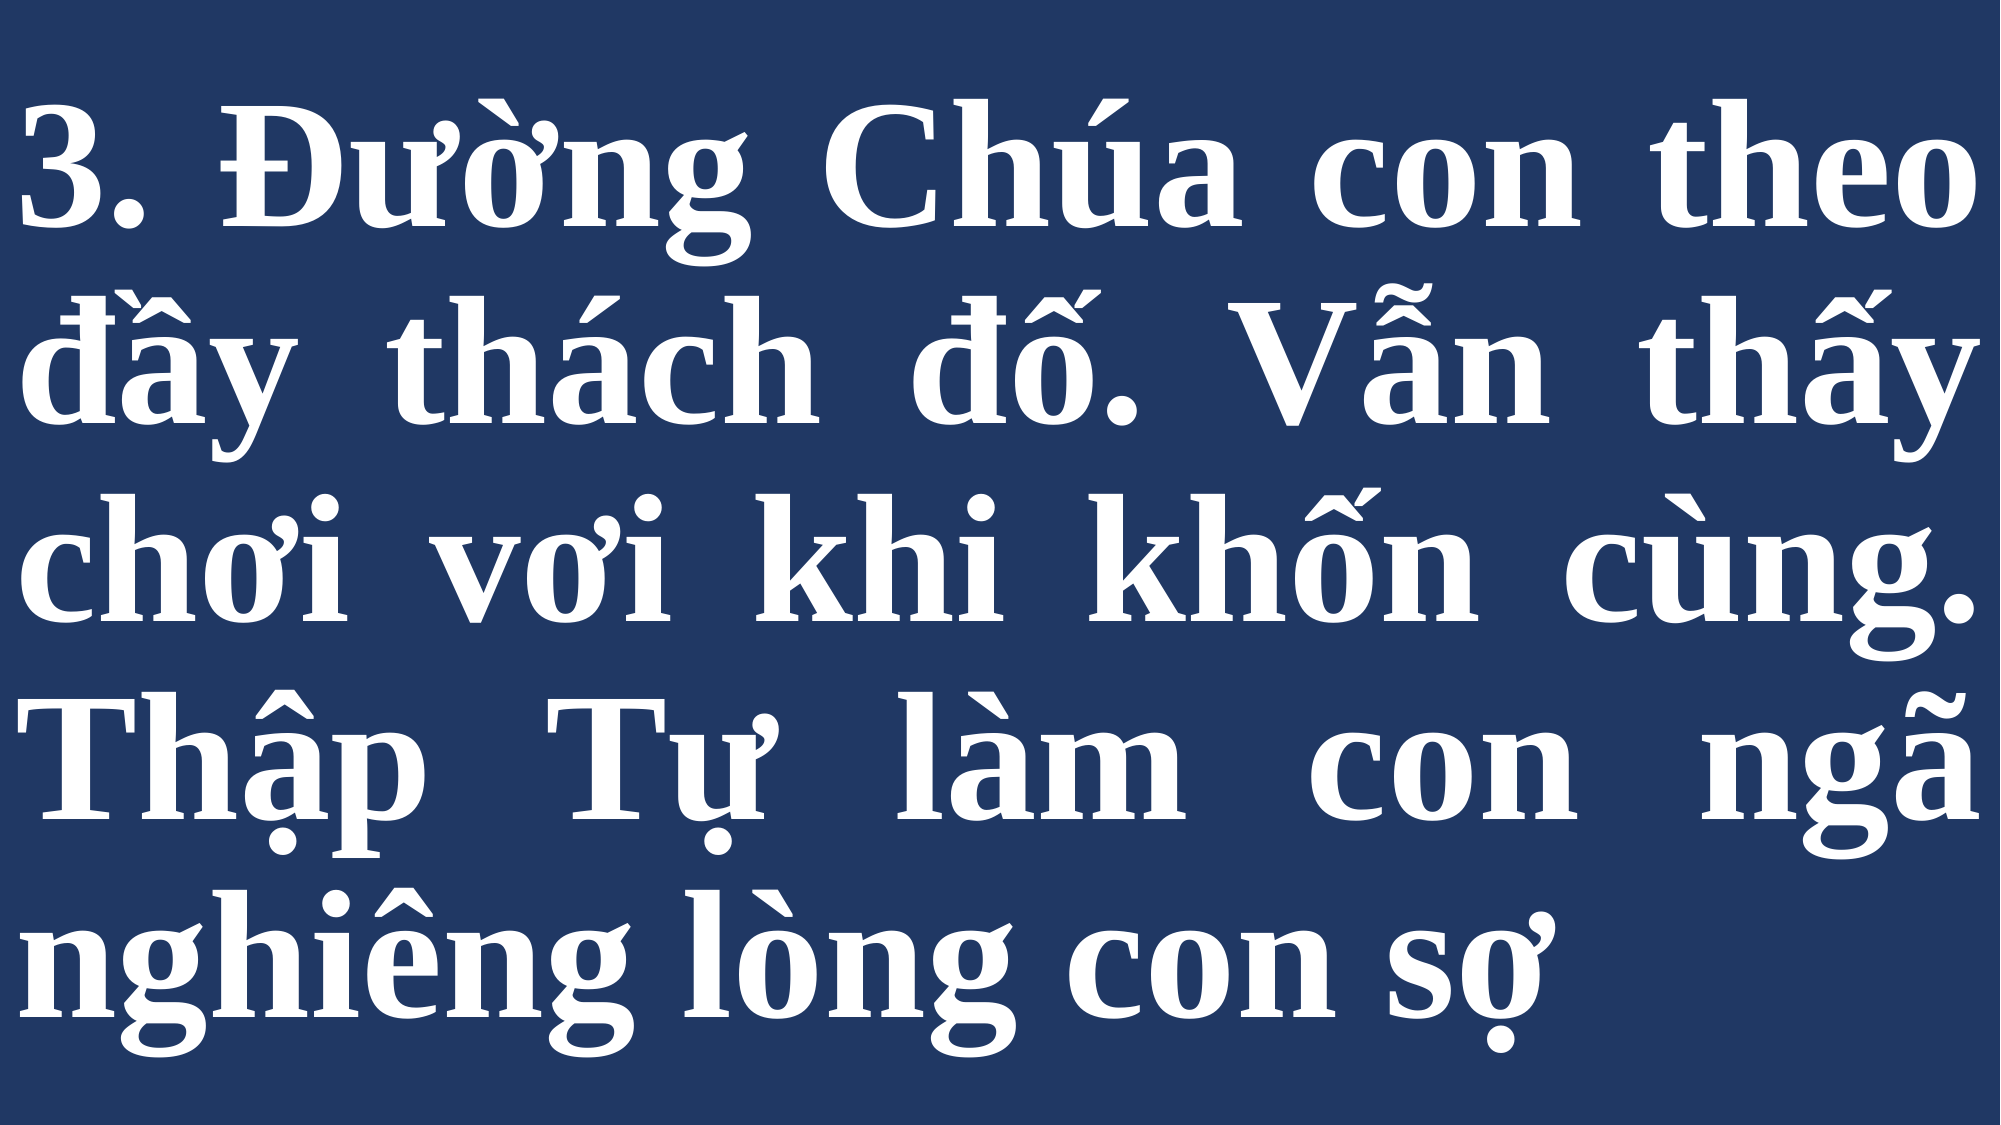

# 3. Đường Chúa con theo đầy thách đố. Vẫn thấy chơi vơi khi khốn cùng. Thập Tự làm con ngã nghiêng lòng con sợ